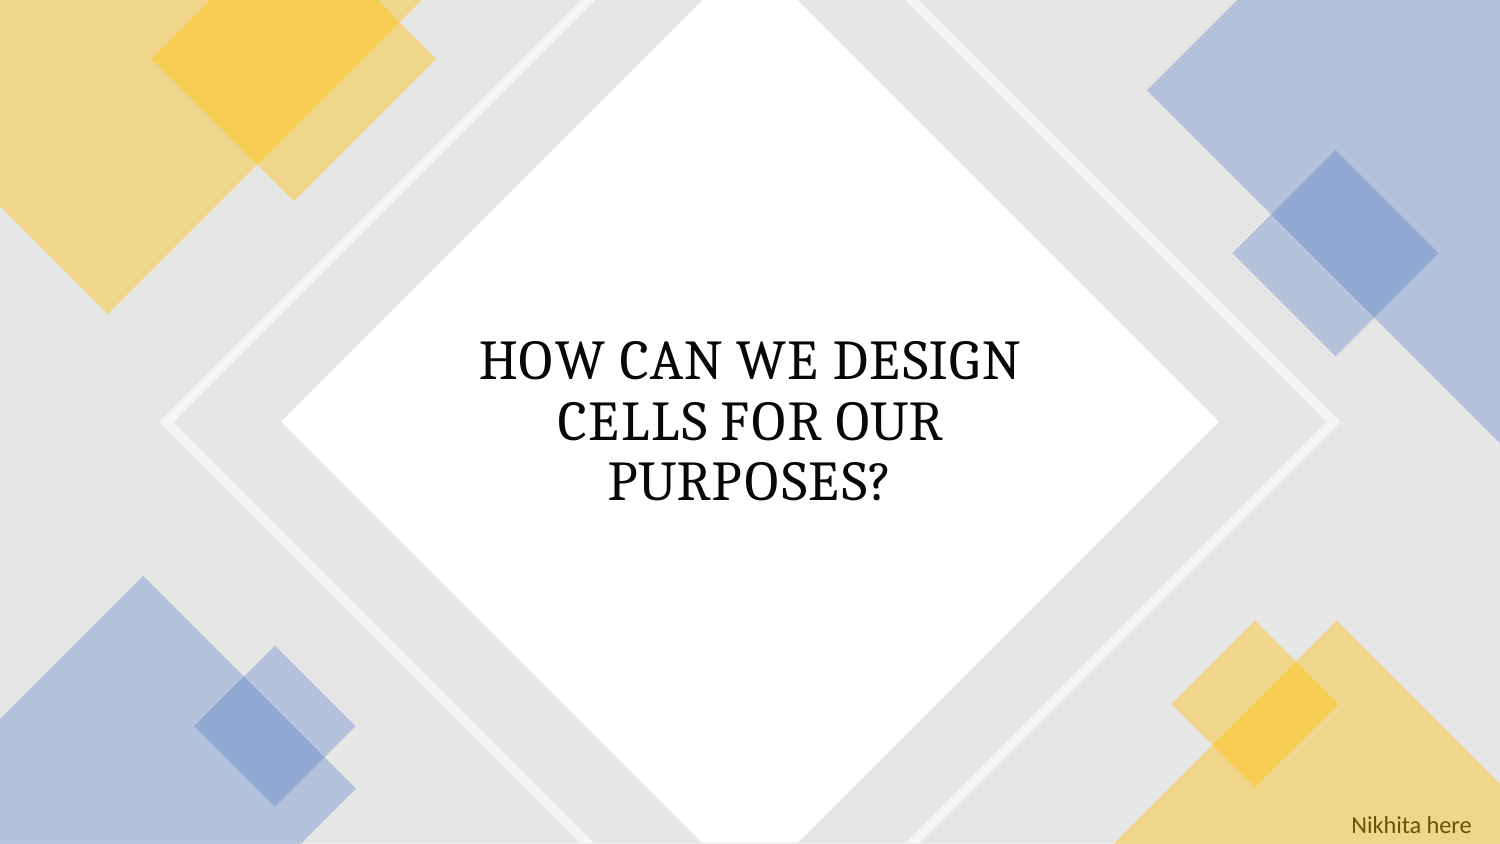

# HOW CAN WE DESIGN CELLS FOR OUR PURPOSES?

Nikhita here